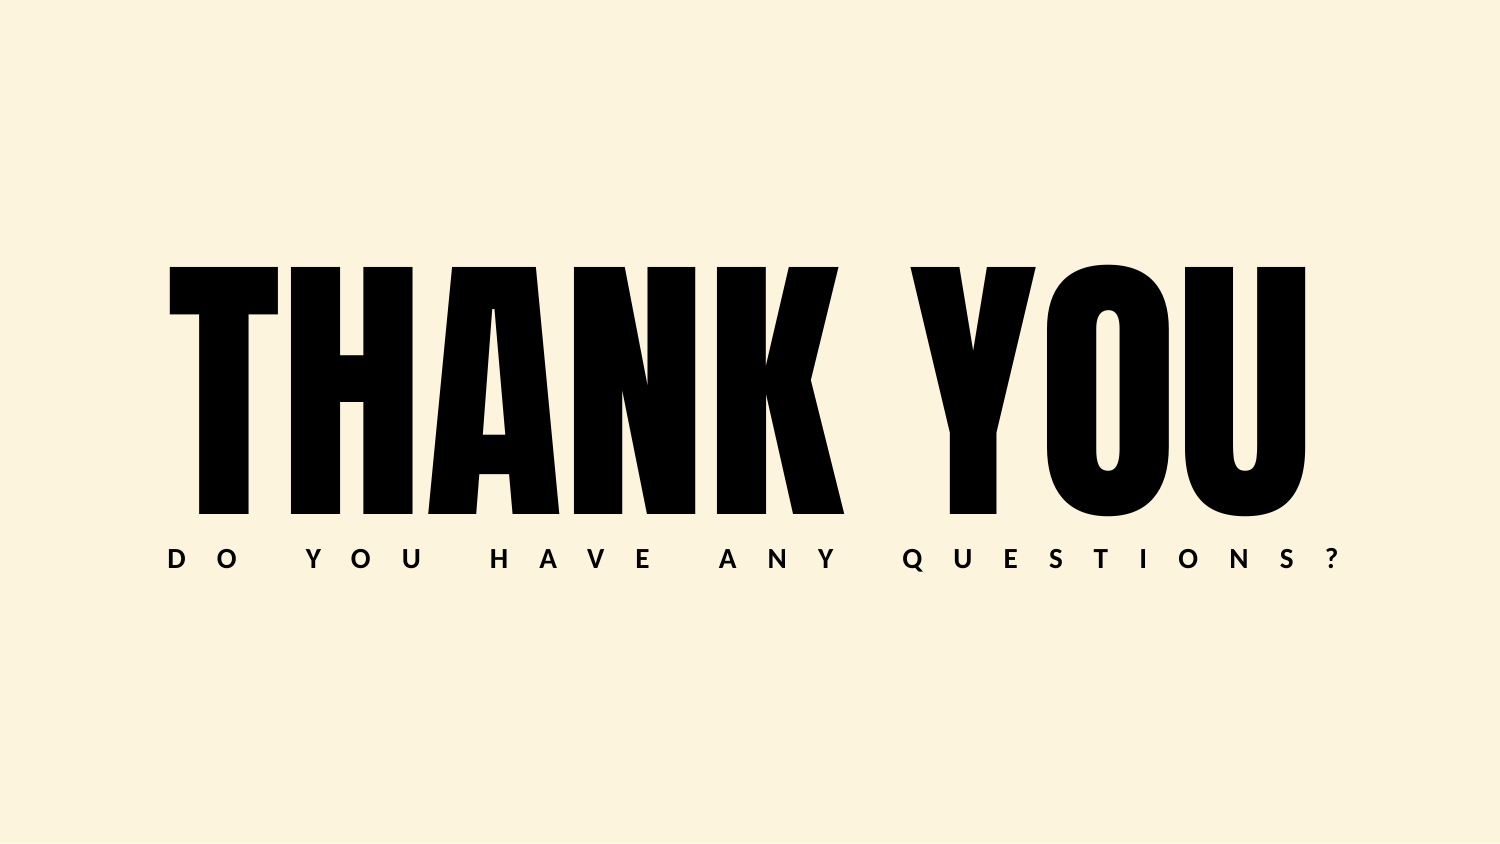

THANK YOU
DO YOU HAVE ANY QUESTIONS?